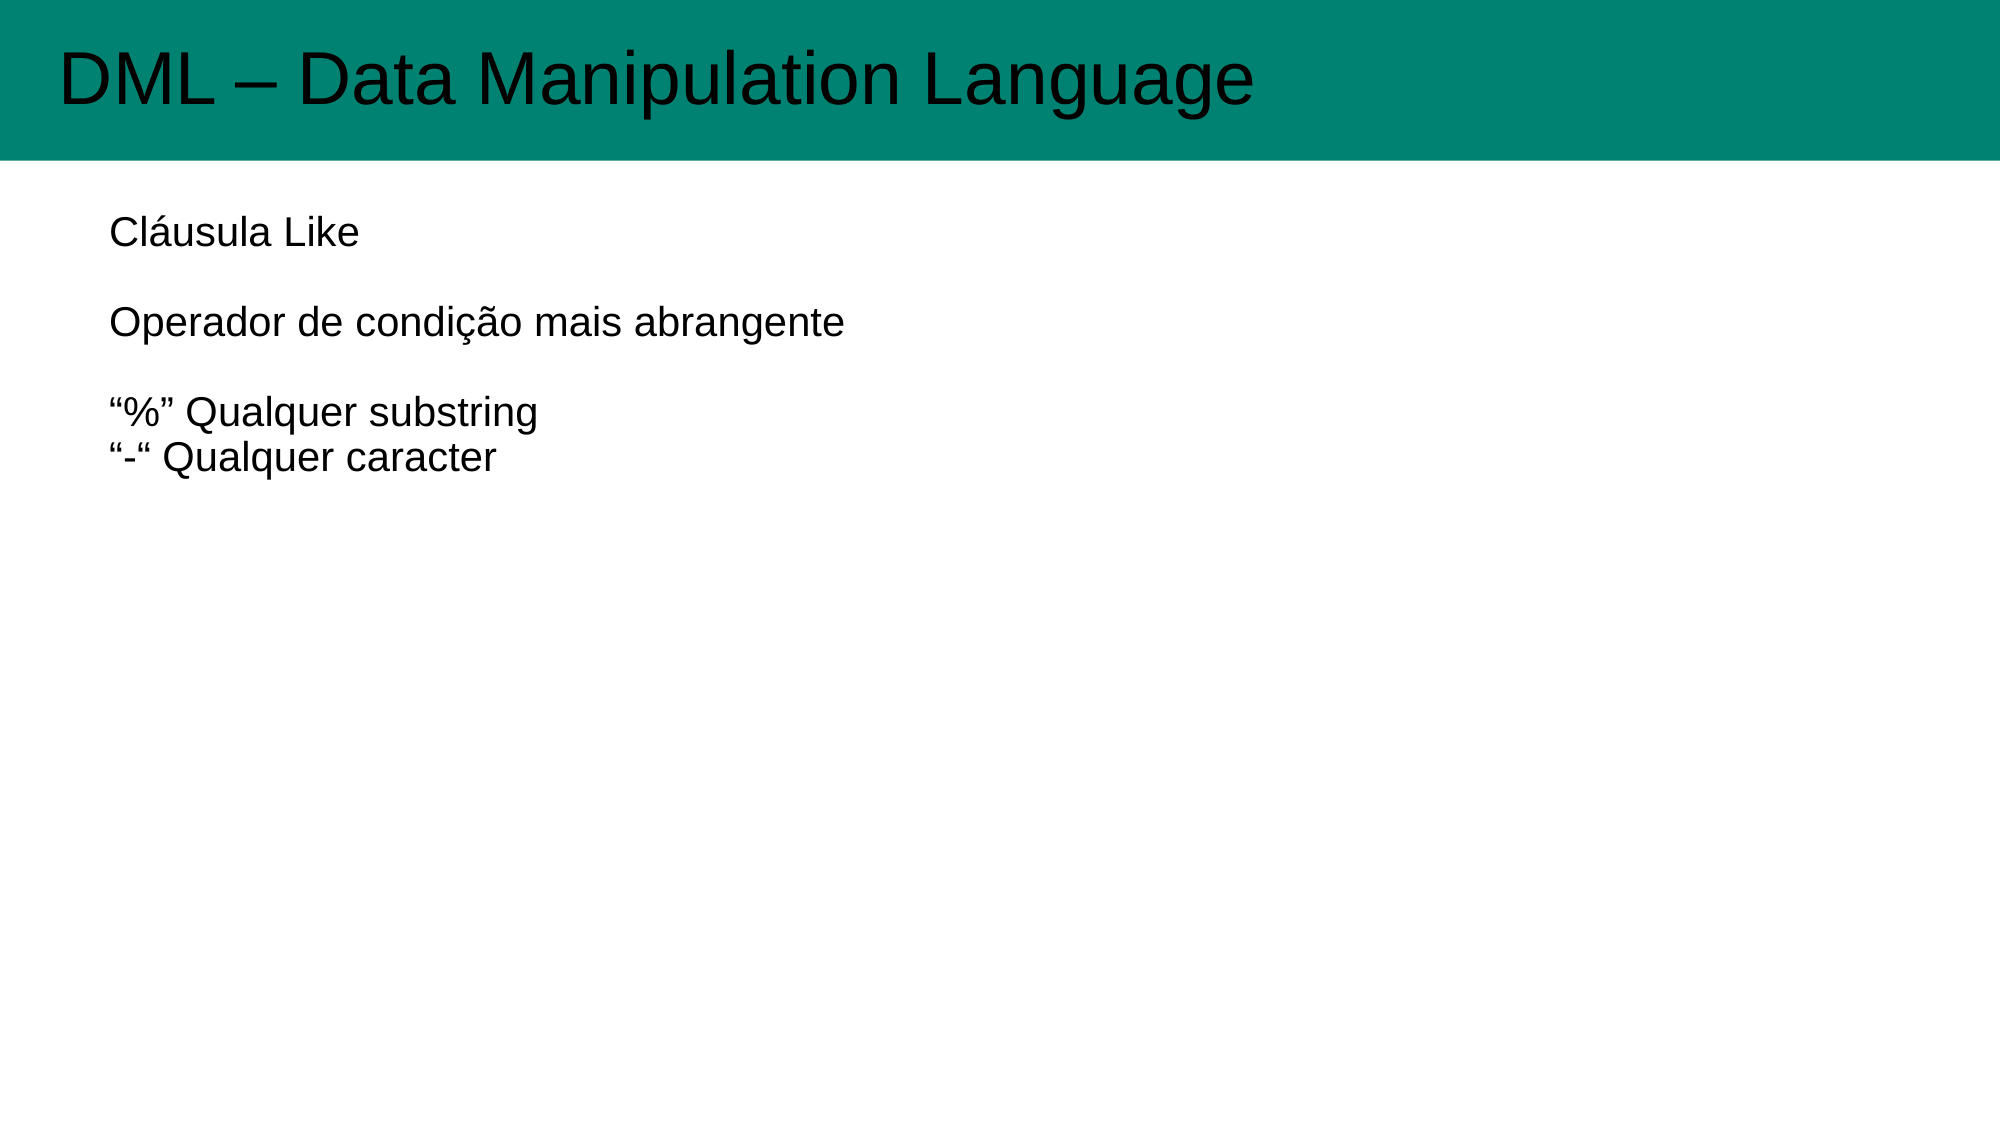

DML – Data Manipulation Language
#
Cláusula Like

Operador de condição mais abrangente

“%” Qualquer substring
“-“ Qualquer caracter